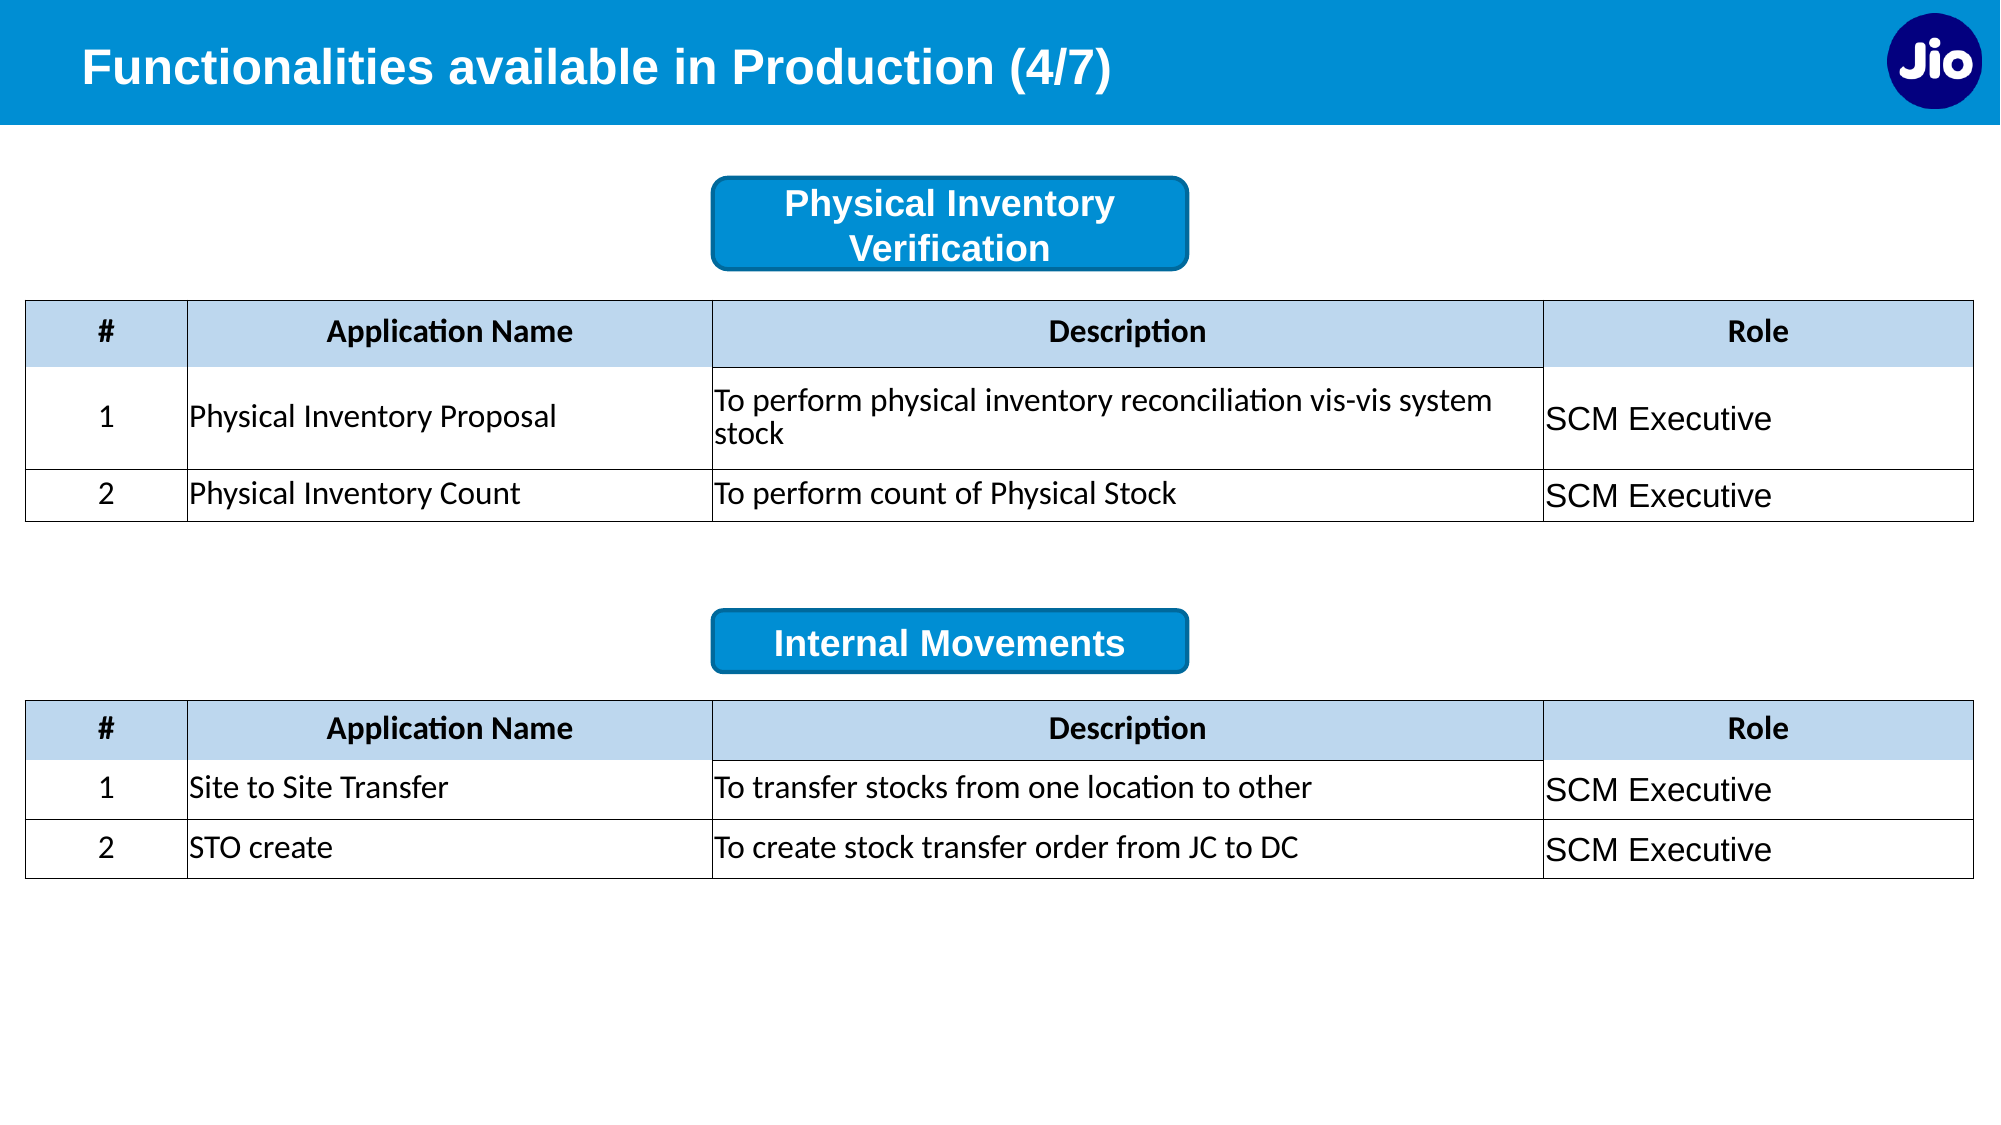

Functionalities available in Production (4/7)
Physical Inventory Verification
| # | Application Name | Description | Role |
| --- | --- | --- | --- |
| 1 | Physical Inventory Proposal | To perform physical inventory reconciliation vis-vis system stock | SCM Executive |
| 2 | Physical Inventory Count | To perform count of Physical Stock | SCM Executive |
Internal Movements
| # | Application Name | Description | Role |
| --- | --- | --- | --- |
| 1 | Site to Site Transfer | To transfer stocks from one location to other | SCM Executive |
| 2 | STO create | To create stock transfer order from JC to DC | SCM Executive |